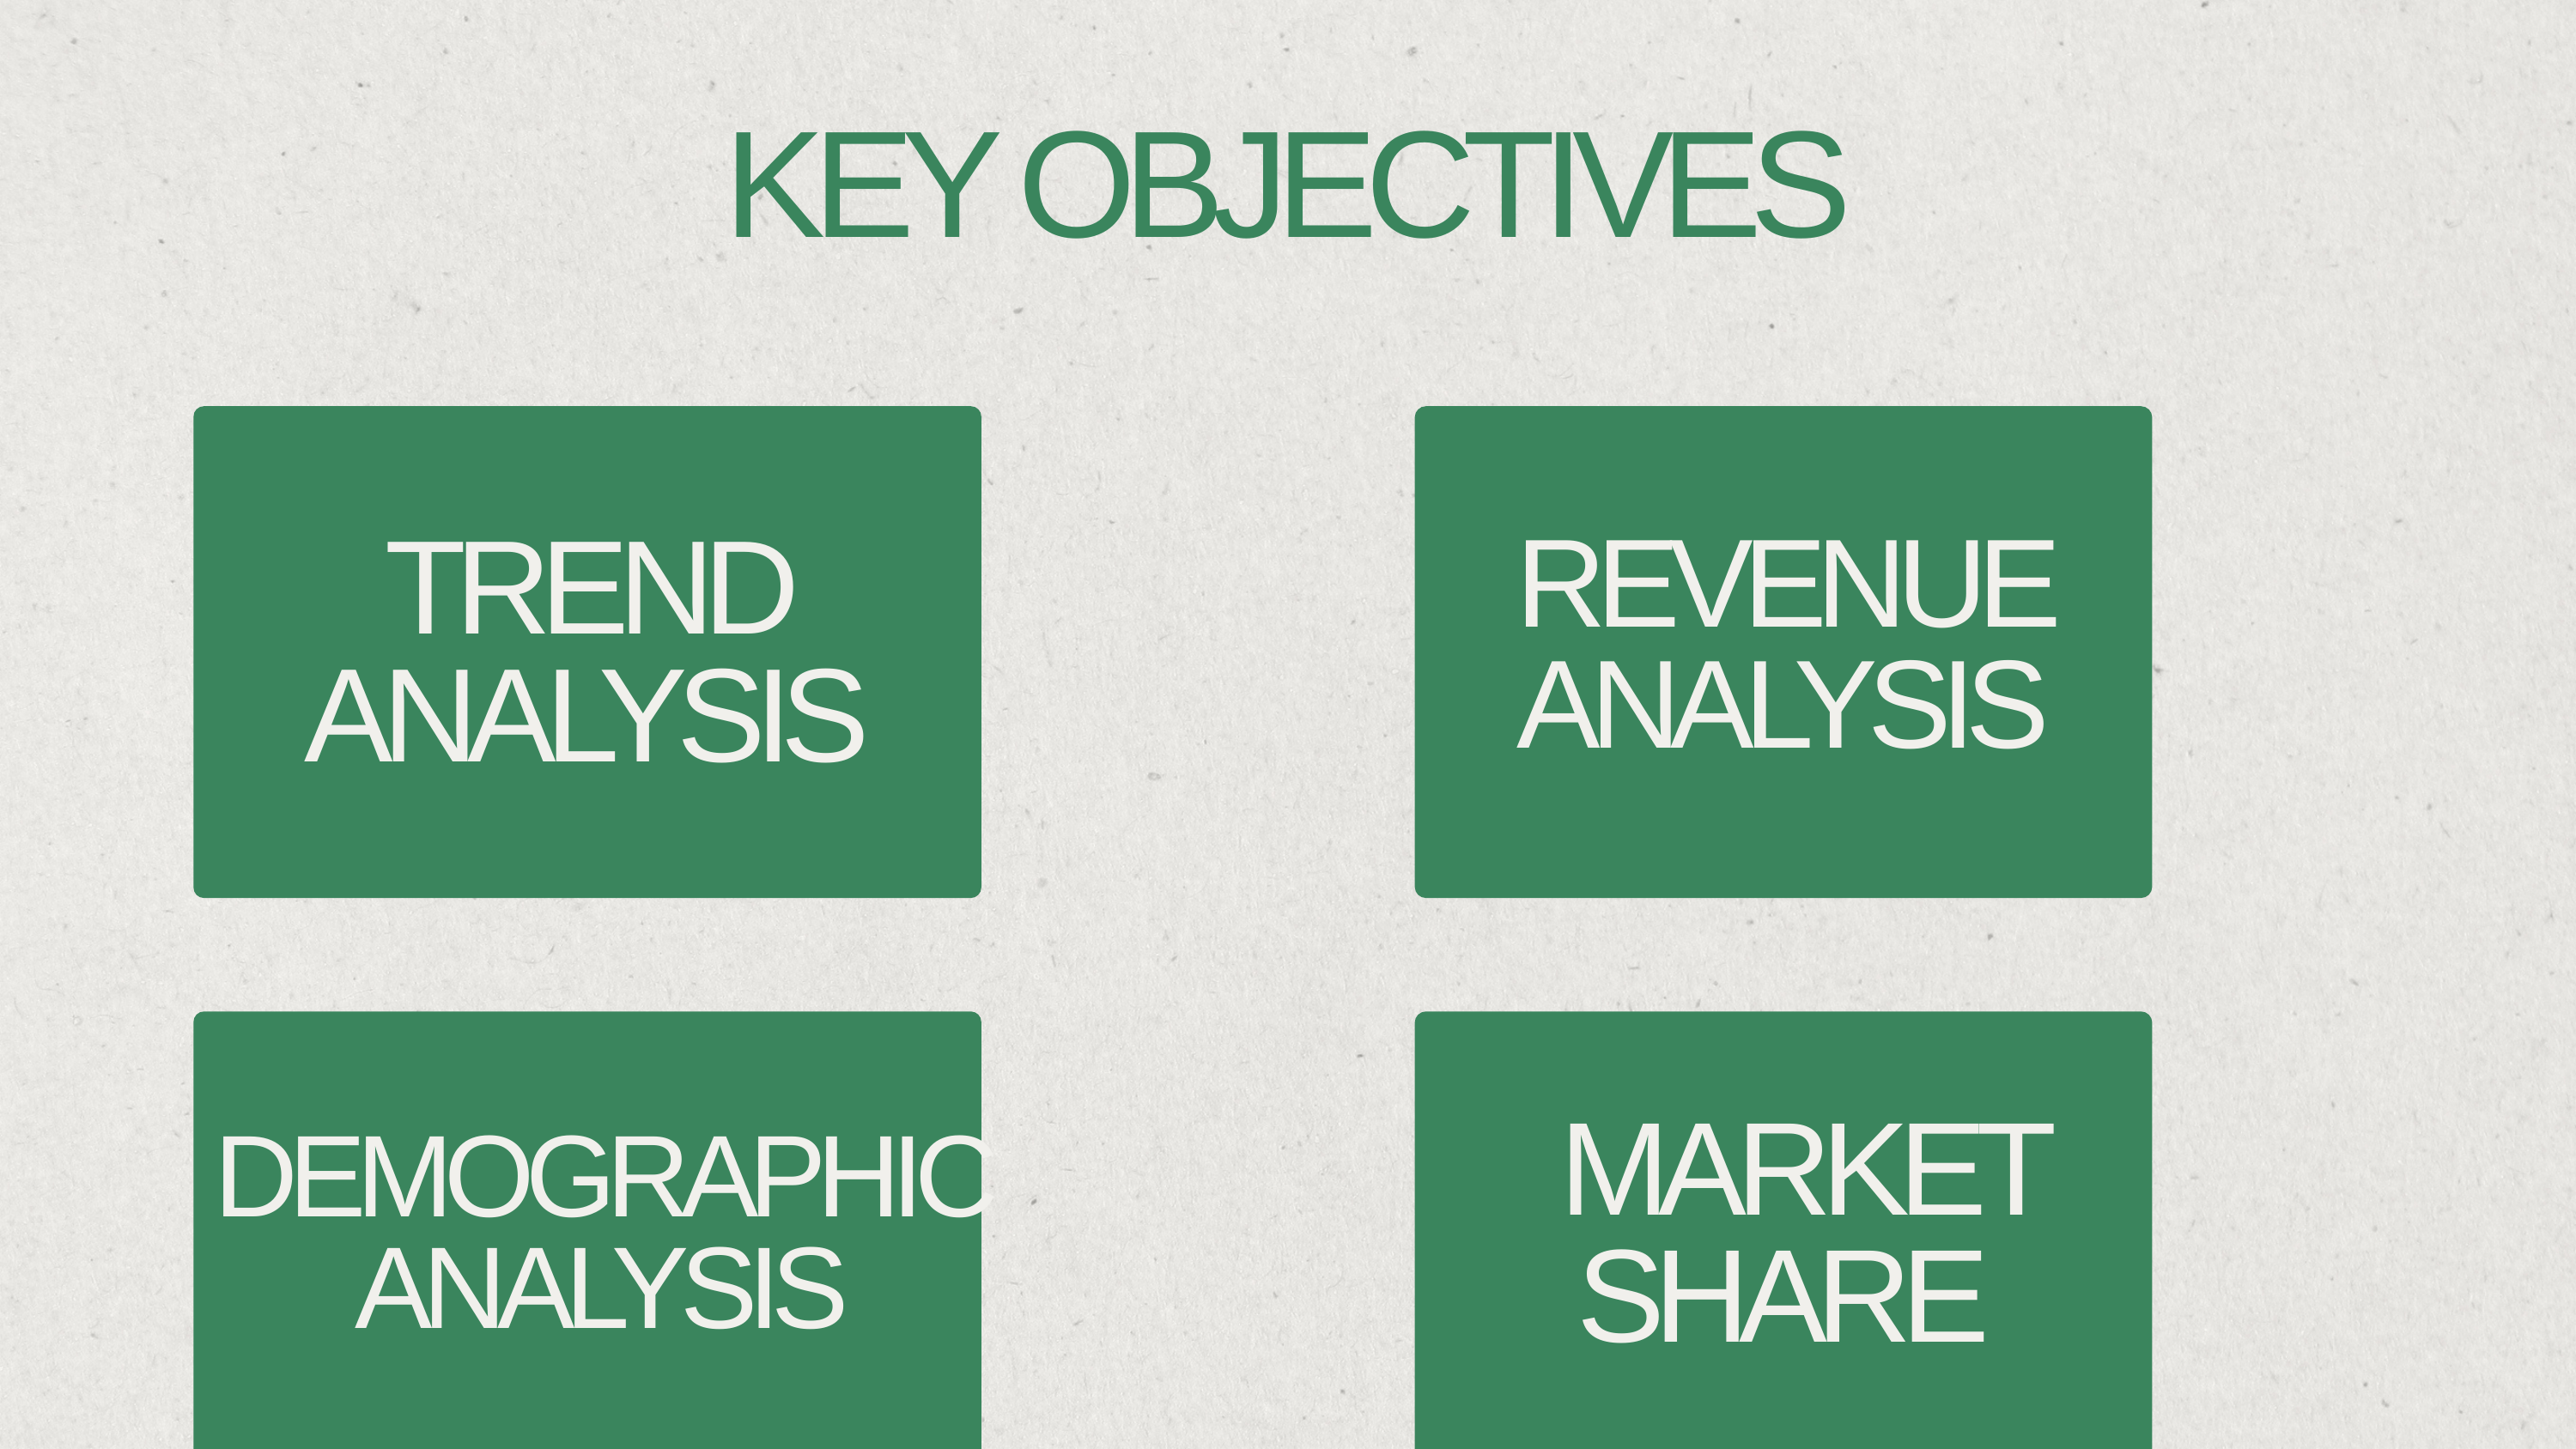

KEY OBJECTIVES

REVENUE ANALYSIS
TREND ANALYSIS

 MARKET SHARE
DEMOGRAPHIC ANALYSIS